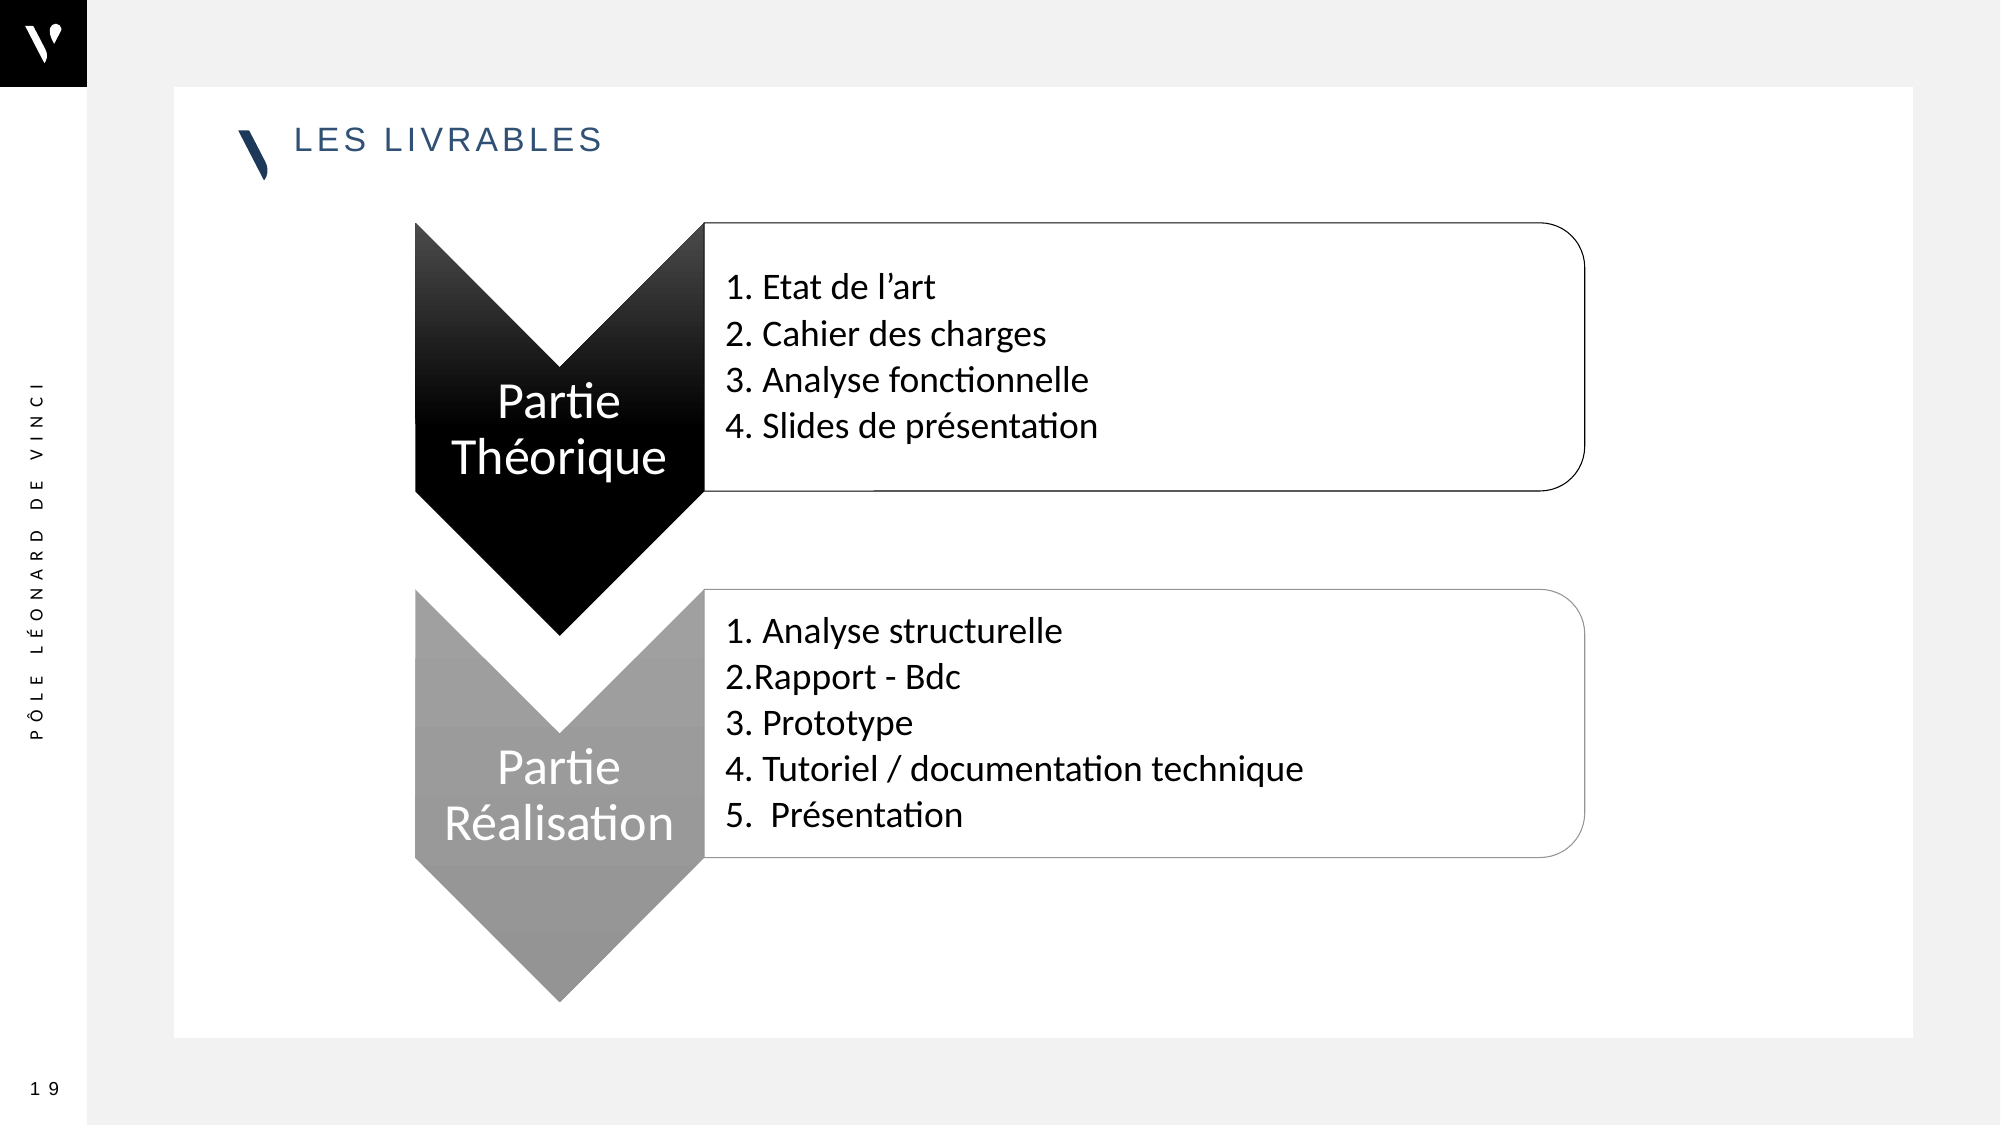

# Les livrables
Partie Théorique
 Etat de l’art
 Cahier des charges
 Analyse fonctionnelle
 Slides de présentation
Partie Réalisation
 Analyse structurelle
Rapport - Bdc
 Prototype
 Tutoriel / documentation technique
  Présentation
19